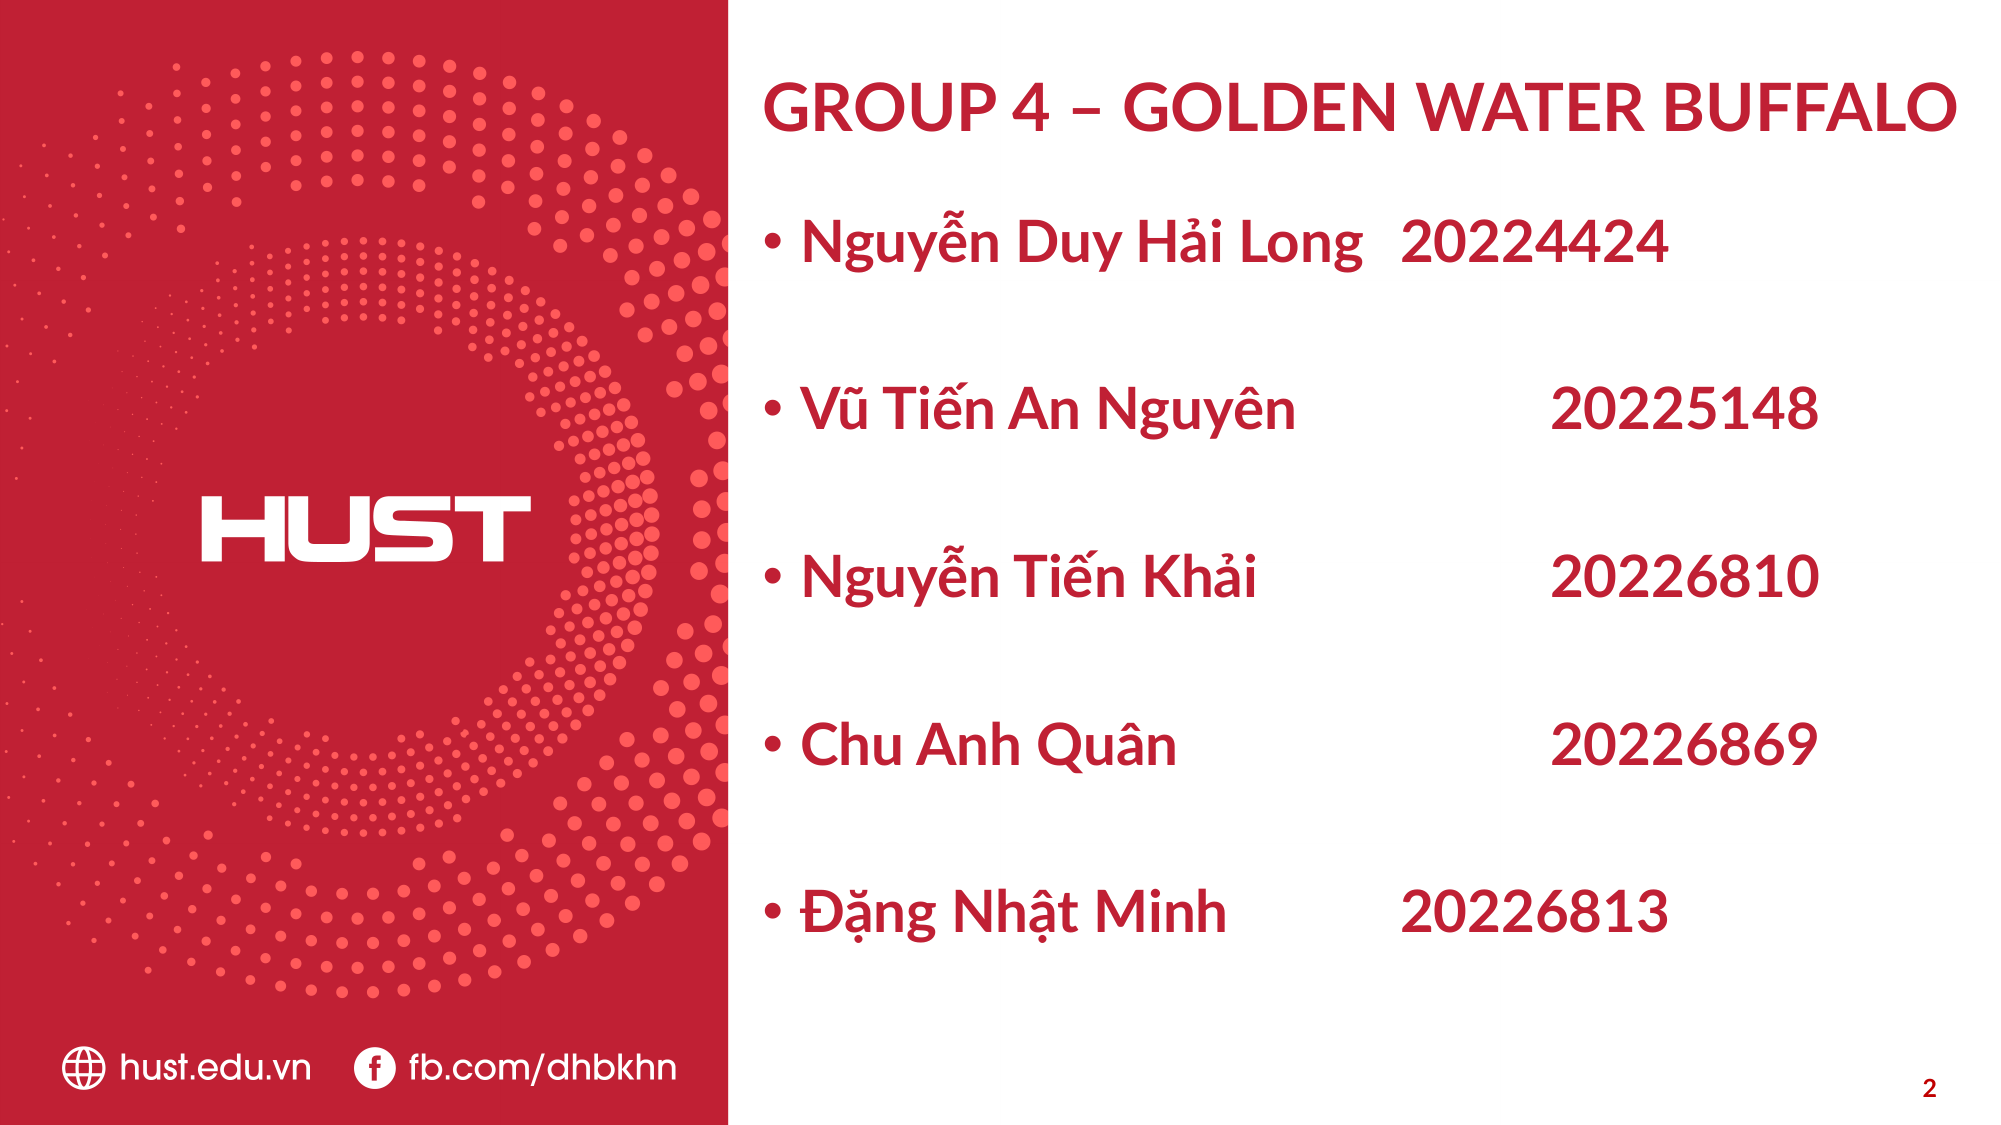

# GROUP 4 – GOLDEN WATER BUFFALO
Nguyễn Duy Hải Long	20224424

Vũ Tiến An Nguyên		20225148

Nguyễn Tiến Khải		20226810

Chu Anh Quân			20226869

Đặng Nhật Minh		20226813
2